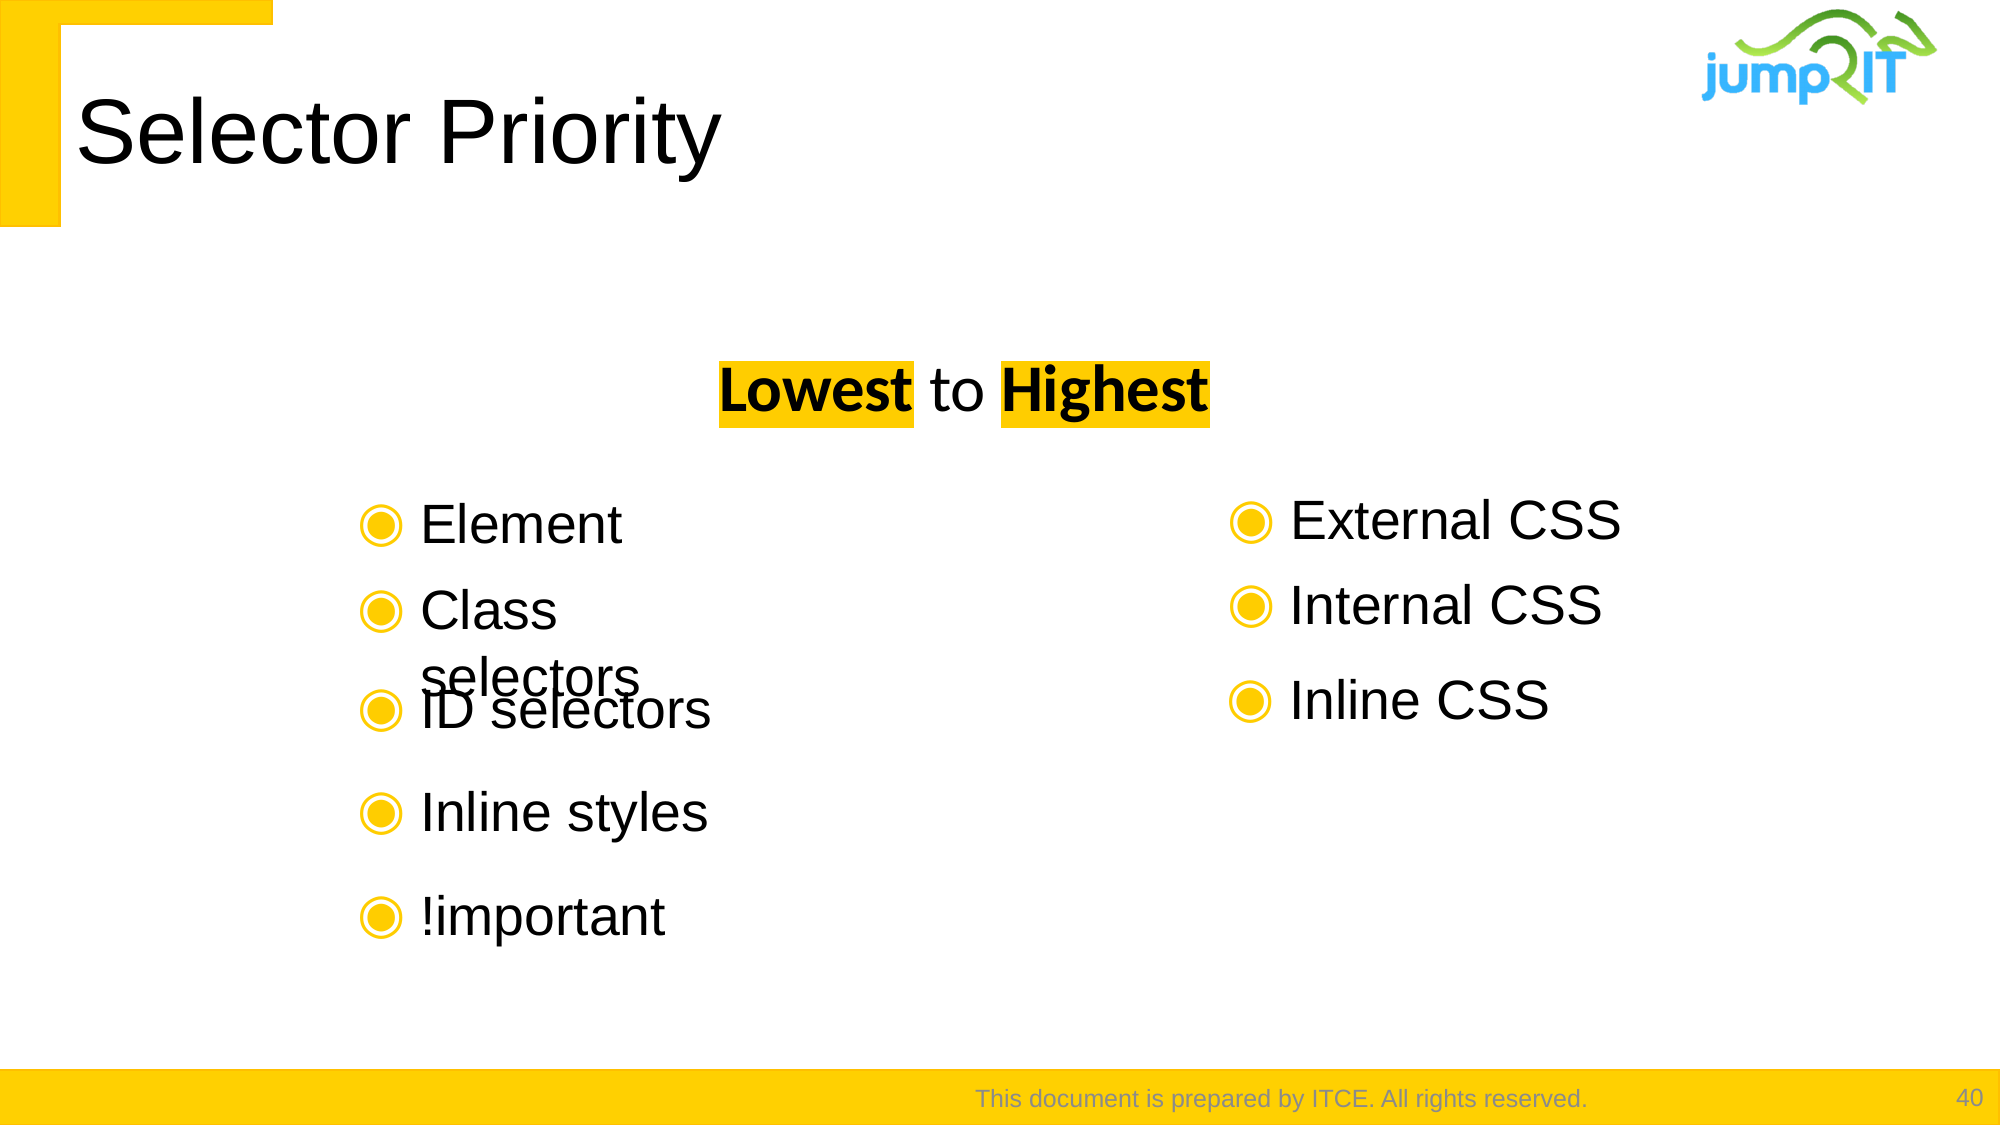

# Selector Priority
Lowest to Highest
External CSS
Element
Internal CSS
Class selectors

Inline CSS
ID selectors

Inline styles

!important

This document is prepared by ITCE. All rights reserved.
40